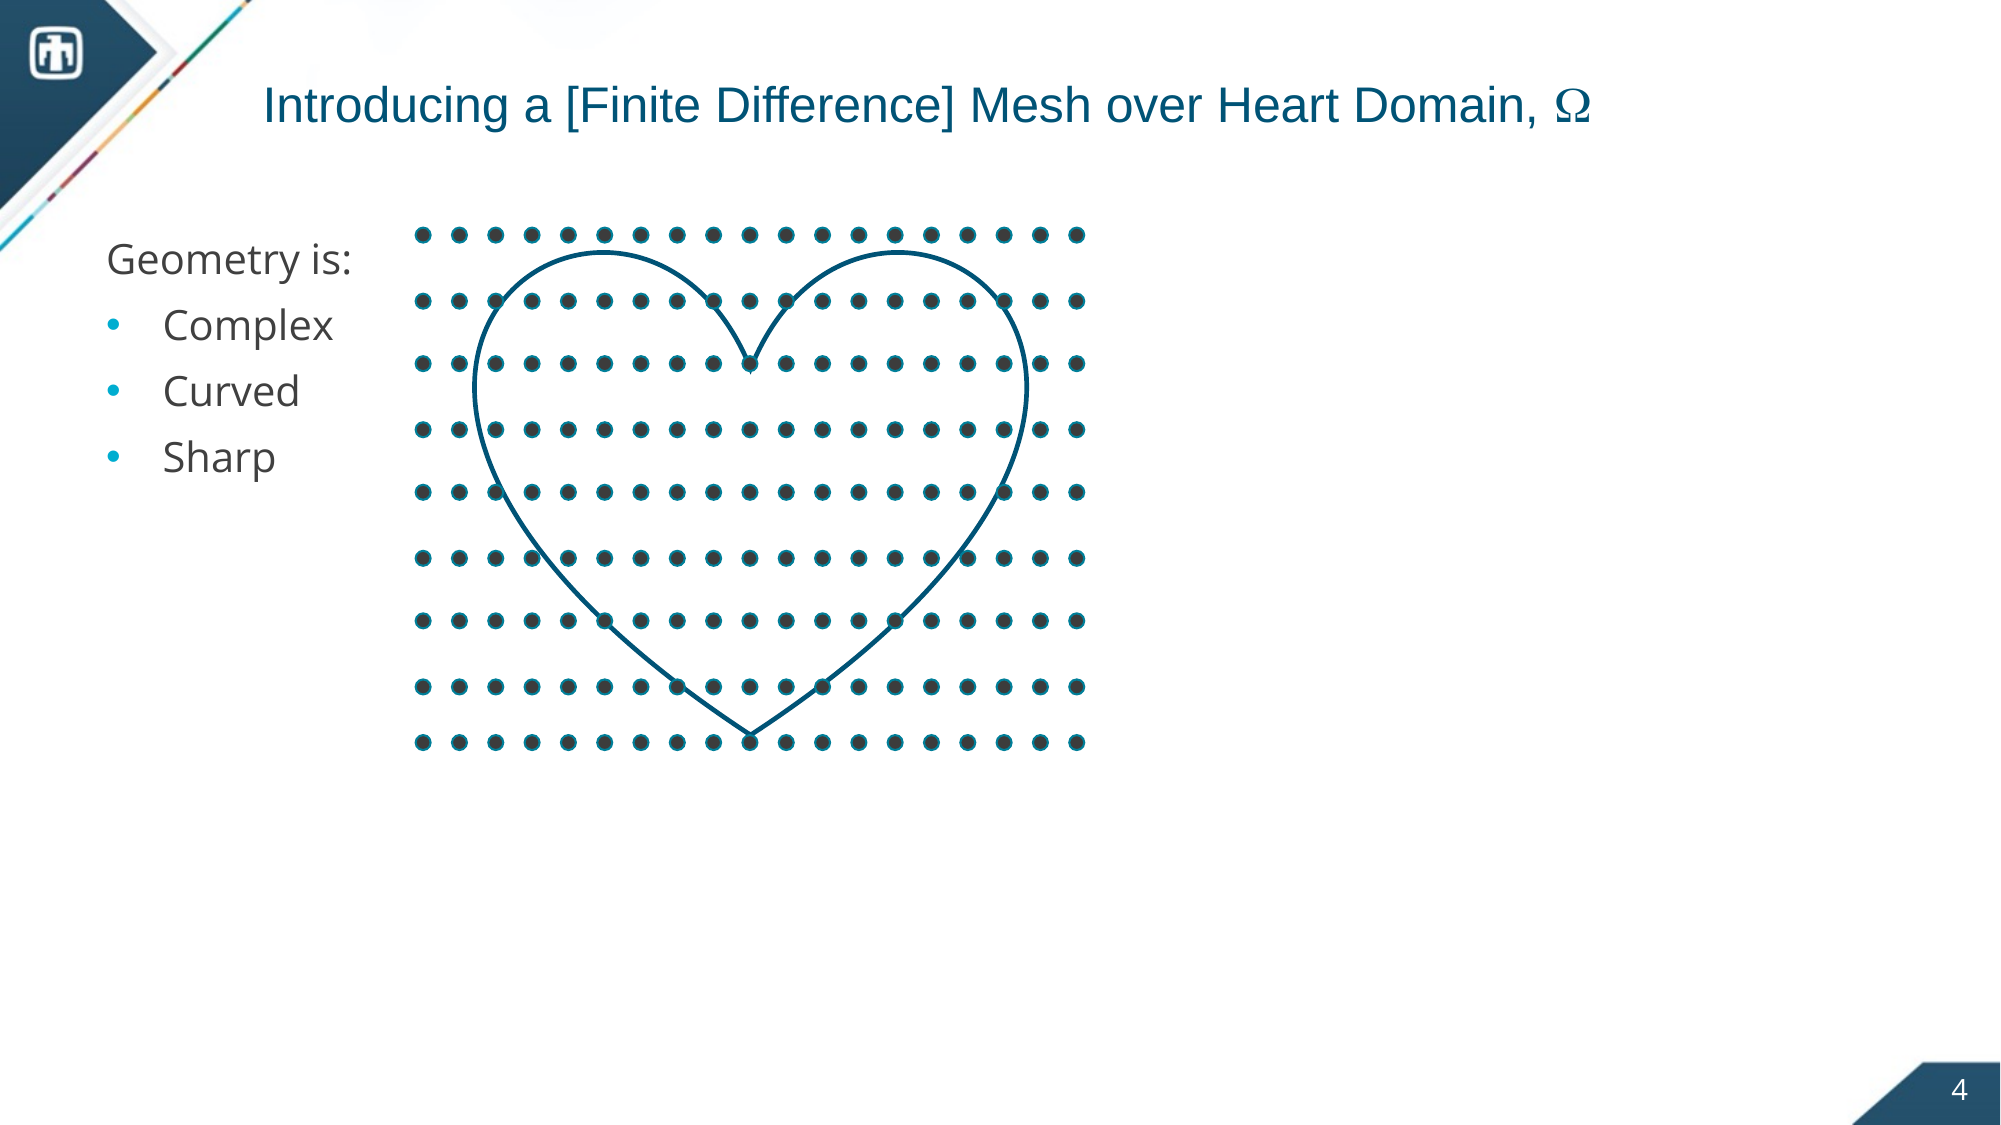

# Introducing a [Finite Difference] Mesh over Heart Domain, Ω

Geometry is:
Complex
Curved
Sharp

4